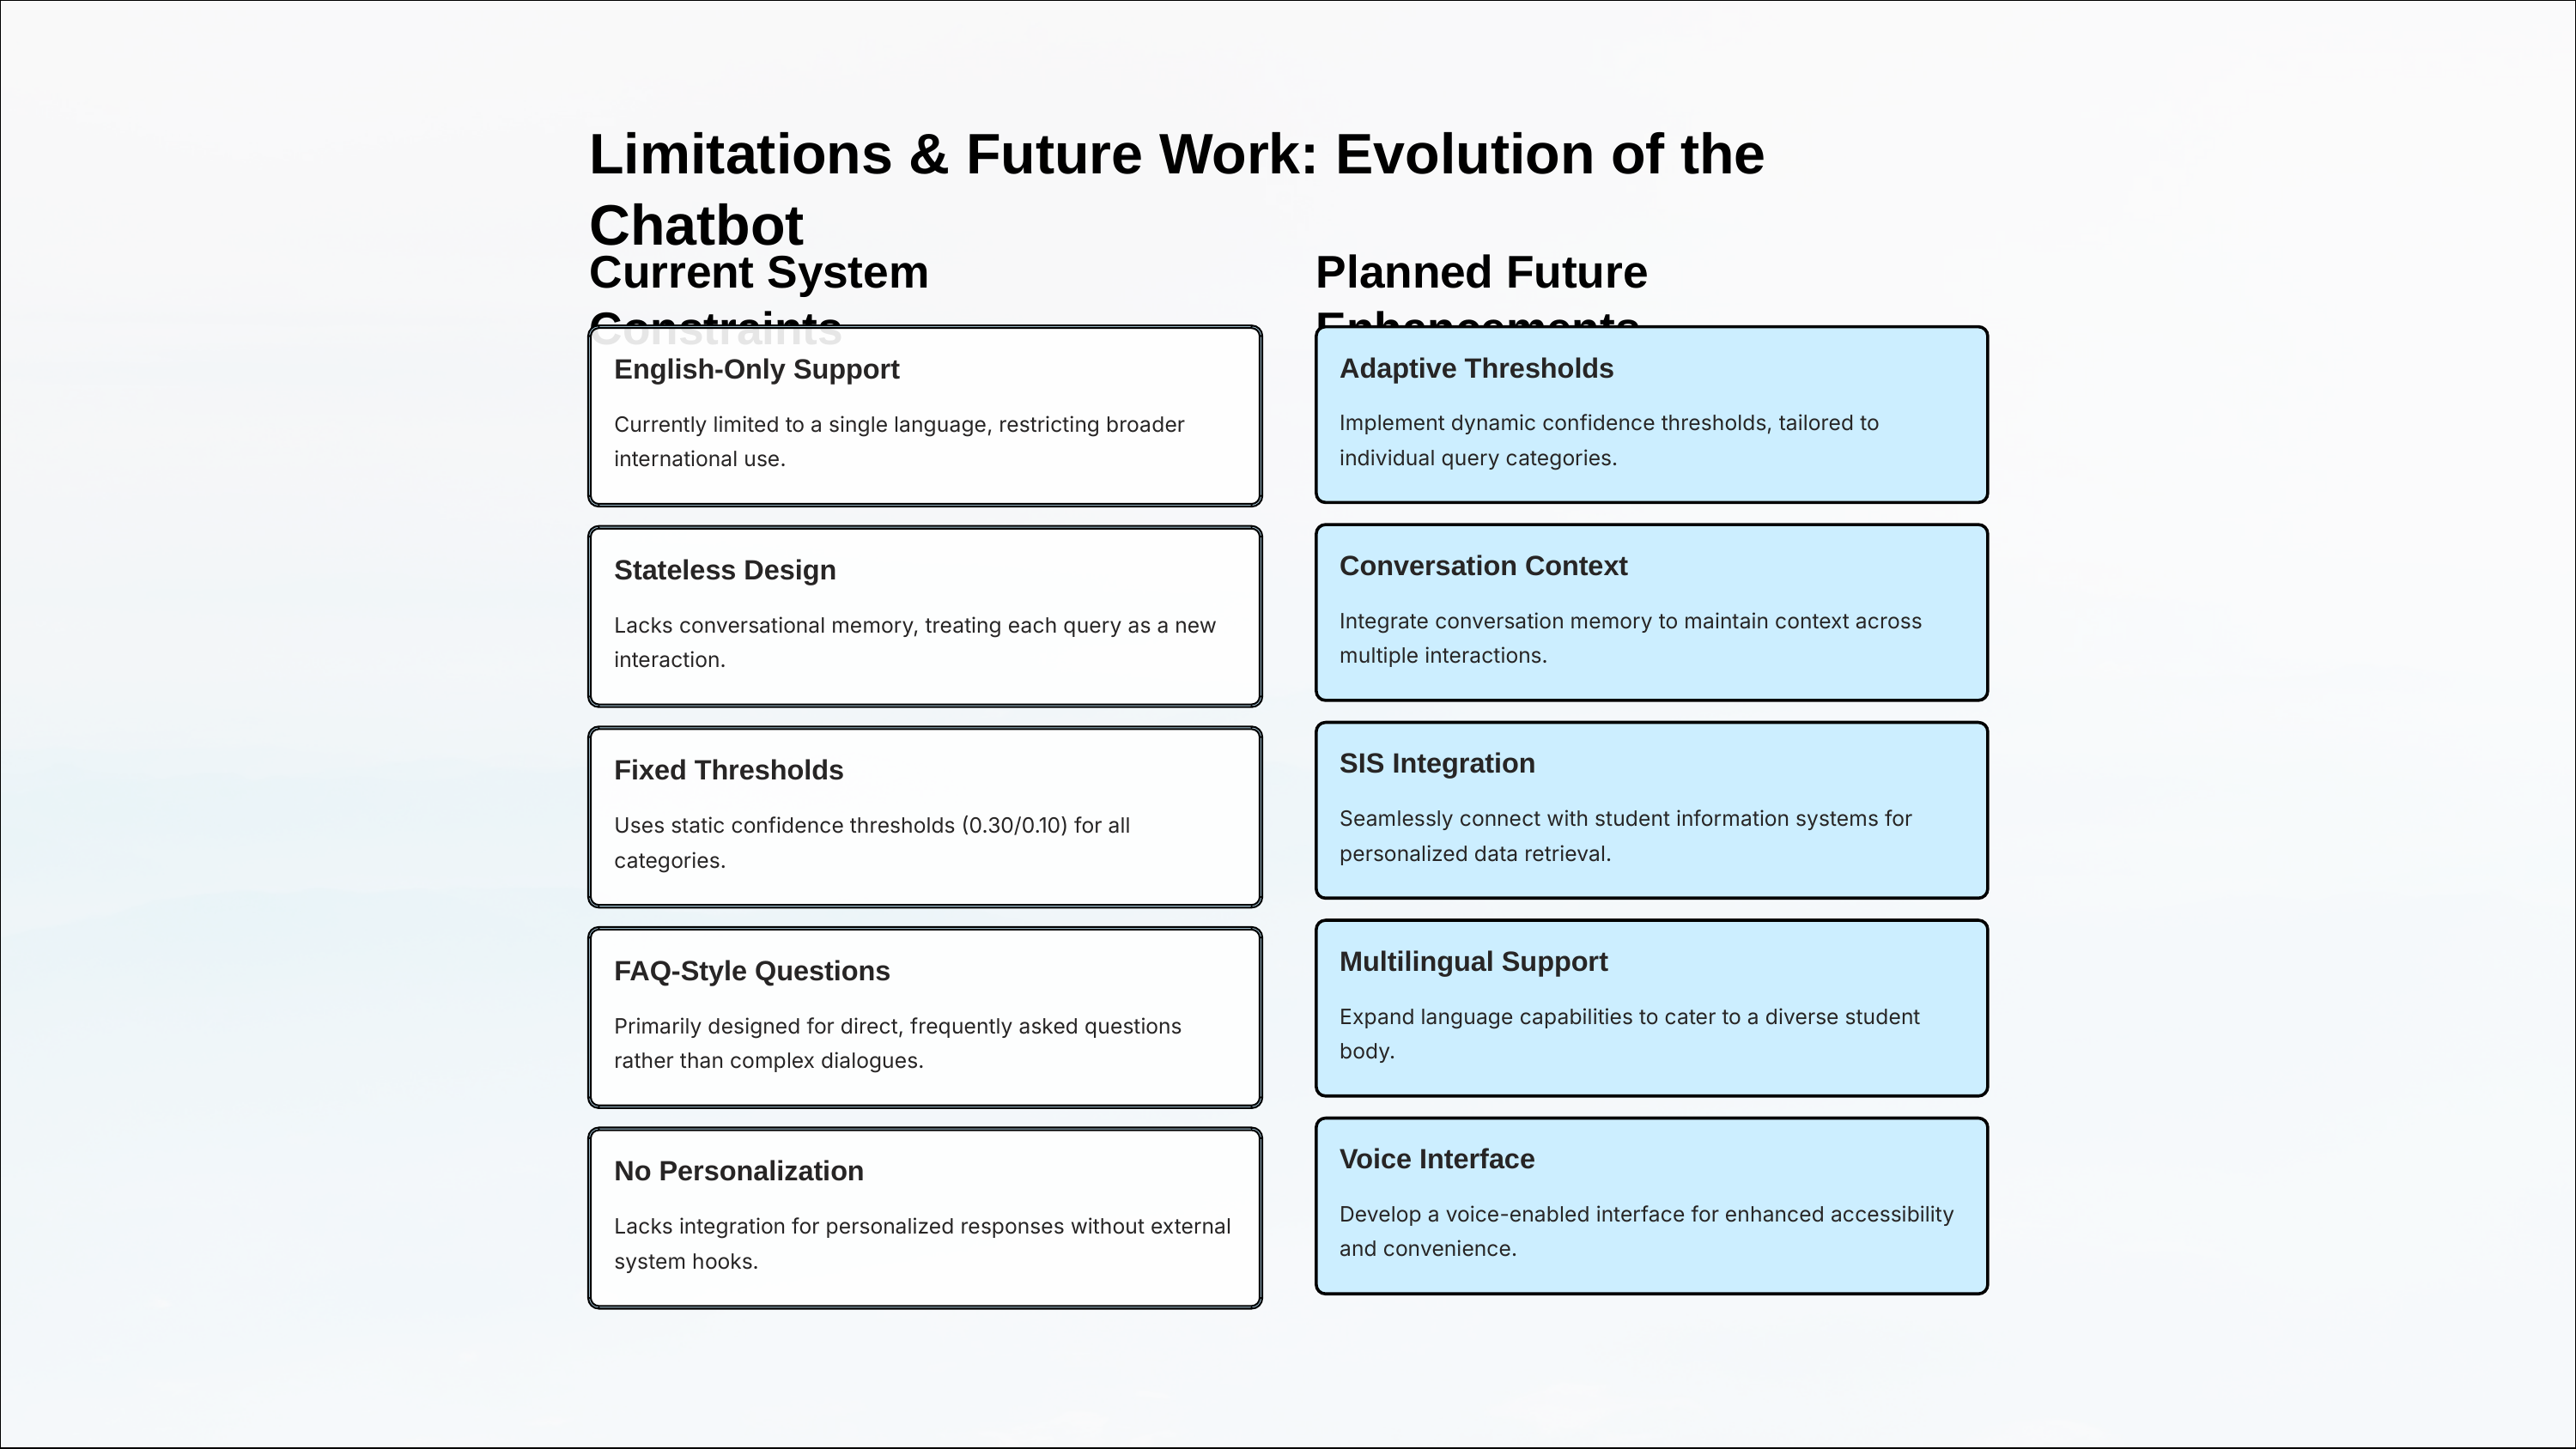

Limitations & Future Work: Evolution of the Chatbot
Current System Constraints
Planned Future Enhancements

Adaptive Thresholds
English-Only Support
Implement dynamic confidence thresholds, tailored to individual query categories.
Currently limited to a single language, restricting broader international use.

Conversation Context
Stateless Design
Integrate conversation memory to maintain context across multiple interactions.
Lacks conversational memory, treating each query as a new interaction.

SIS Integration
Fixed Thresholds
Seamlessly connect with student information systems for personalized data retrieval.
Uses static confidence thresholds (0.30/0.10) for all categories.

Multilingual Support
FAQ-Style Questions
Expand language capabilities to cater to a diverse student body.
Primarily designed for direct, frequently asked questions rather than complex dialogues.

Voice Interface
No Personalization
Develop a voice-enabled interface for enhanced accessibility and convenience.
Lacks integration for personalized responses without external system hooks.